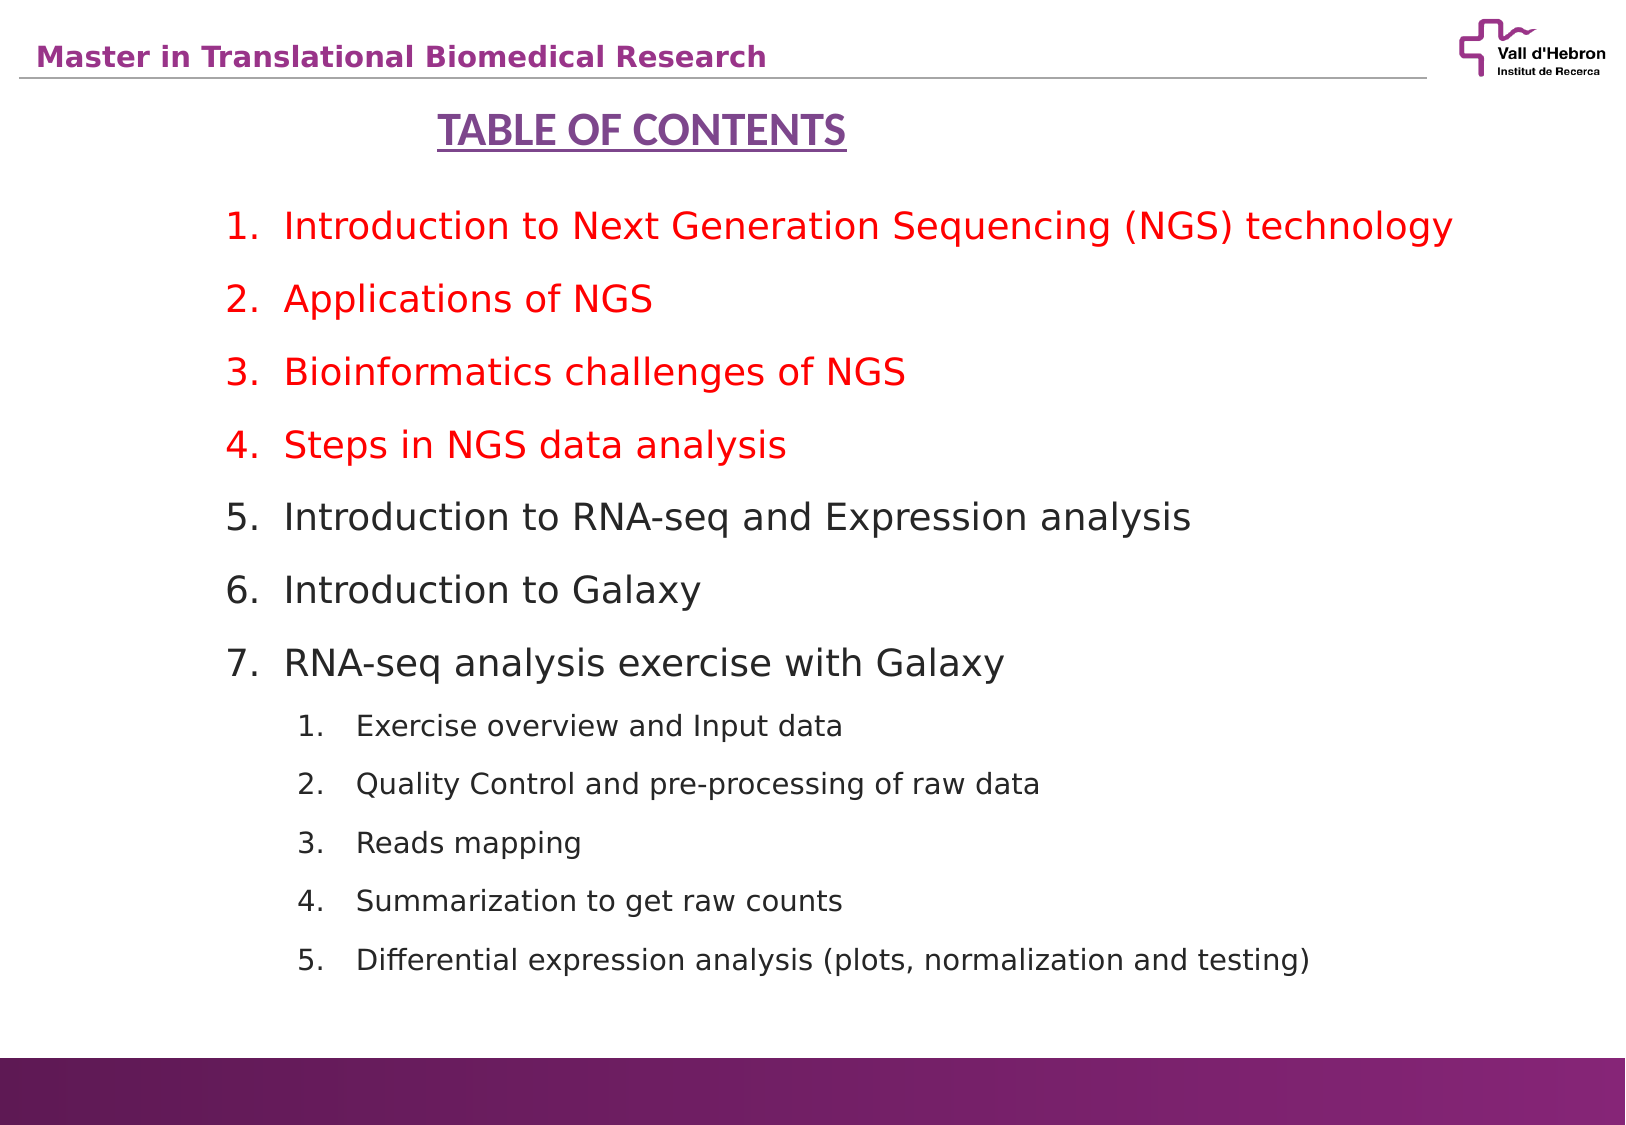

TABLE OF CONTENTS
Introduction to Next Generation Sequencing (NGS) technology
Applications of NGS
Bioinformatics challenges of NGS
Steps in NGS data analysis
Introduction to RNA-seq and Expression analysis
Introduction to Galaxy
RNA-seq analysis exercise with Galaxy
Exercise overview and Input data
Quality Control and pre-processing of raw data
Reads mapping
Summarization to get raw counts
Differential expression analysis (plots, normalization and testing)